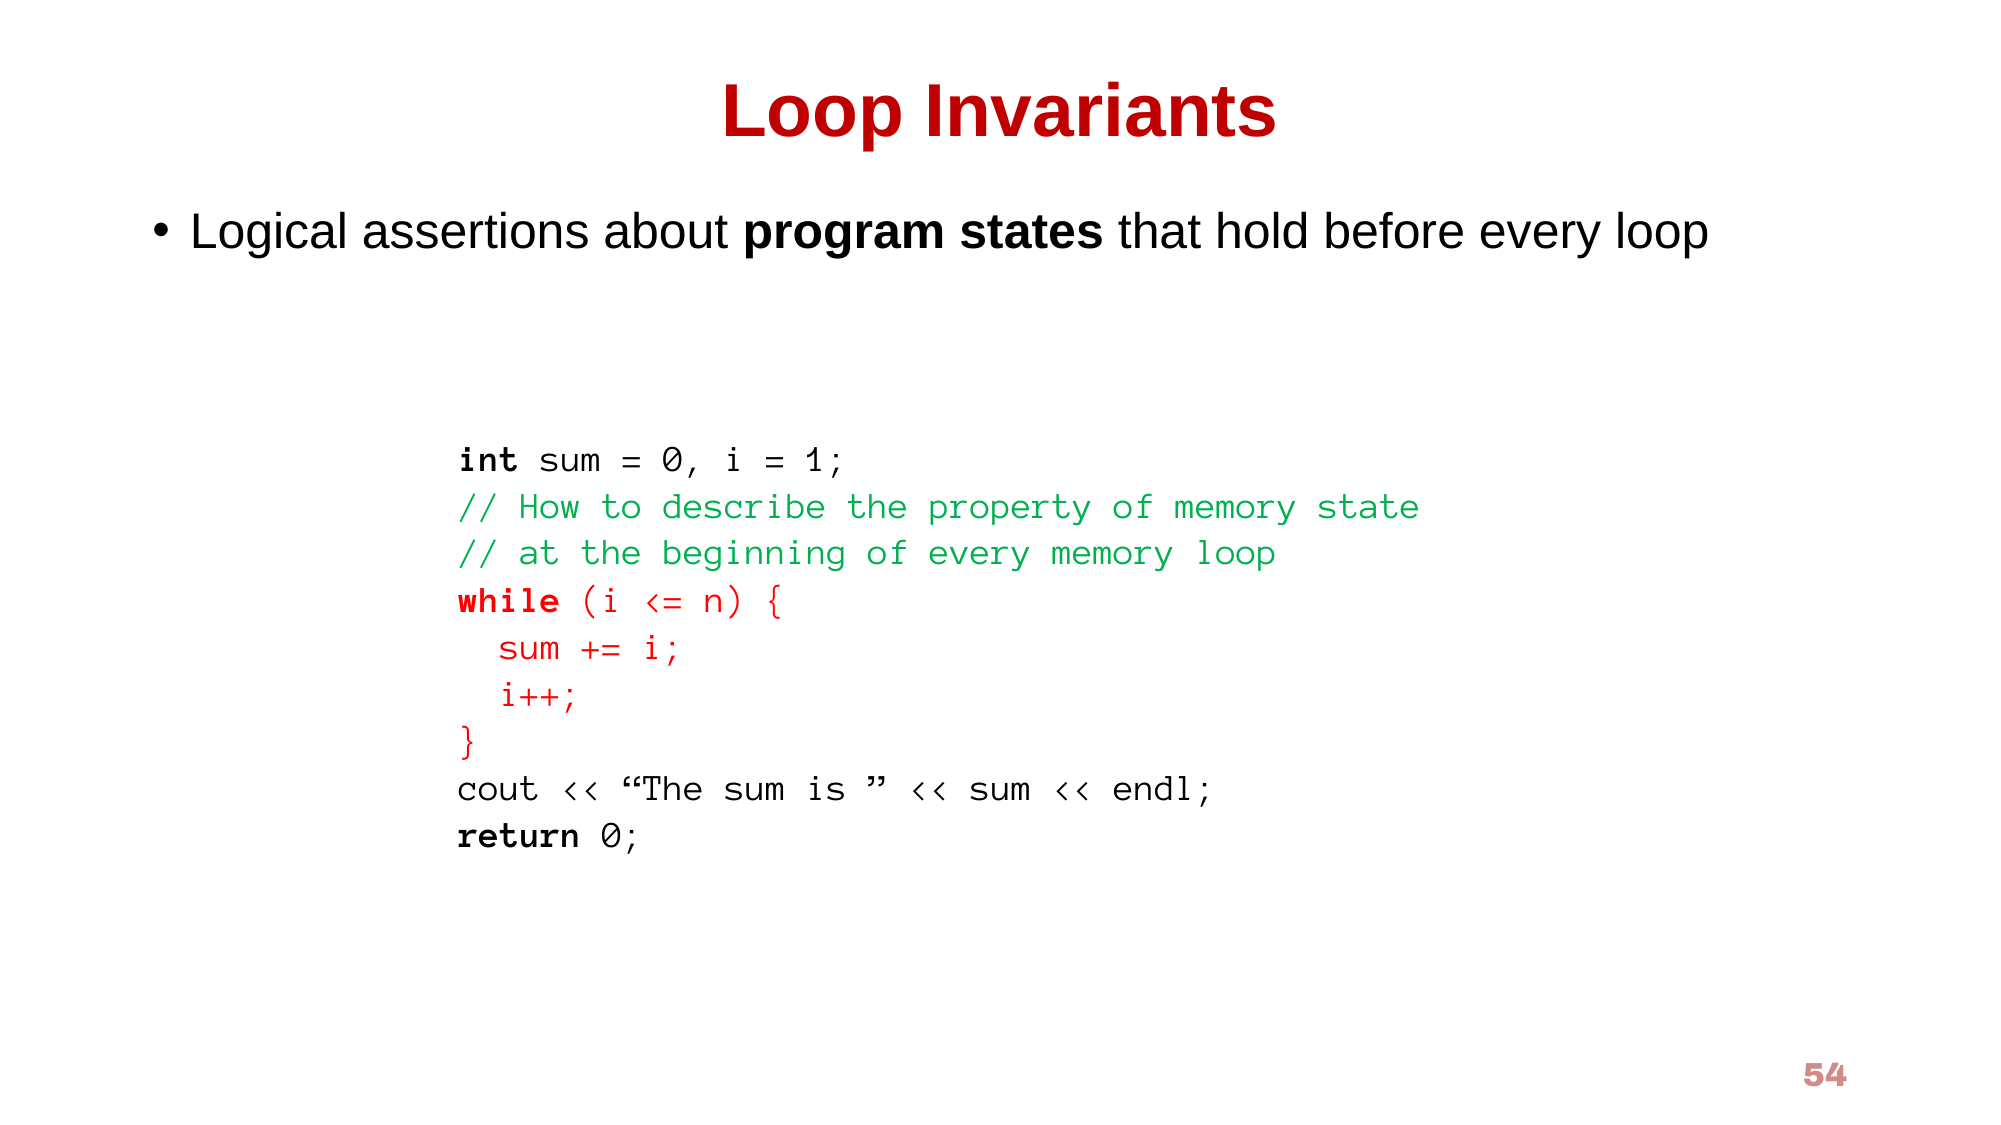

# Loop Invariants
Logical assertions about program states that hold before every loop

   int sum = 0, i = 1;
   // How to describe the property of memory state
   // at the beginning of every memory loop
   while (i <= n) {
     sum += i;
     i++;
   }
   cout << “The sum is ” << sum << endl;
   return 0;
54